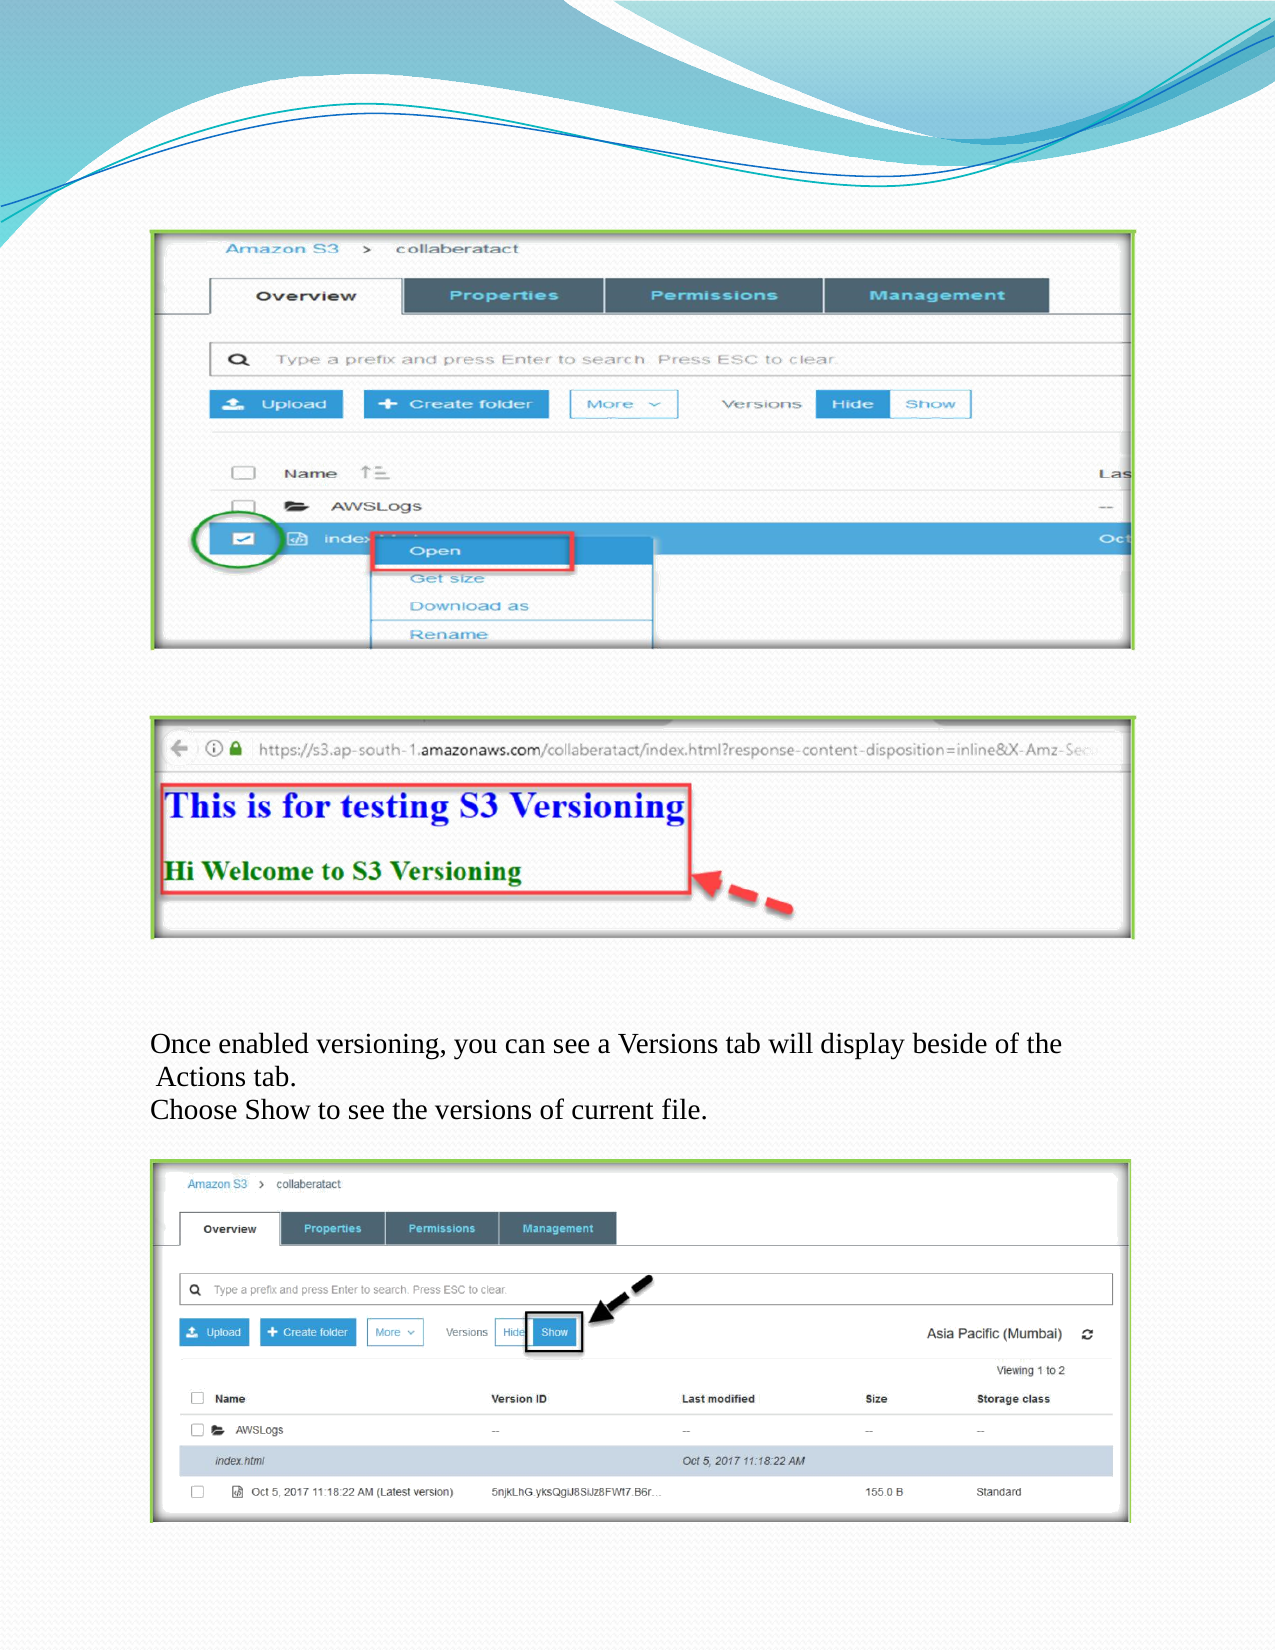

Once enabled versioning, you can see a Versions tab will display beside of the  Actions tab.
Choose Show to see the versions of current file.